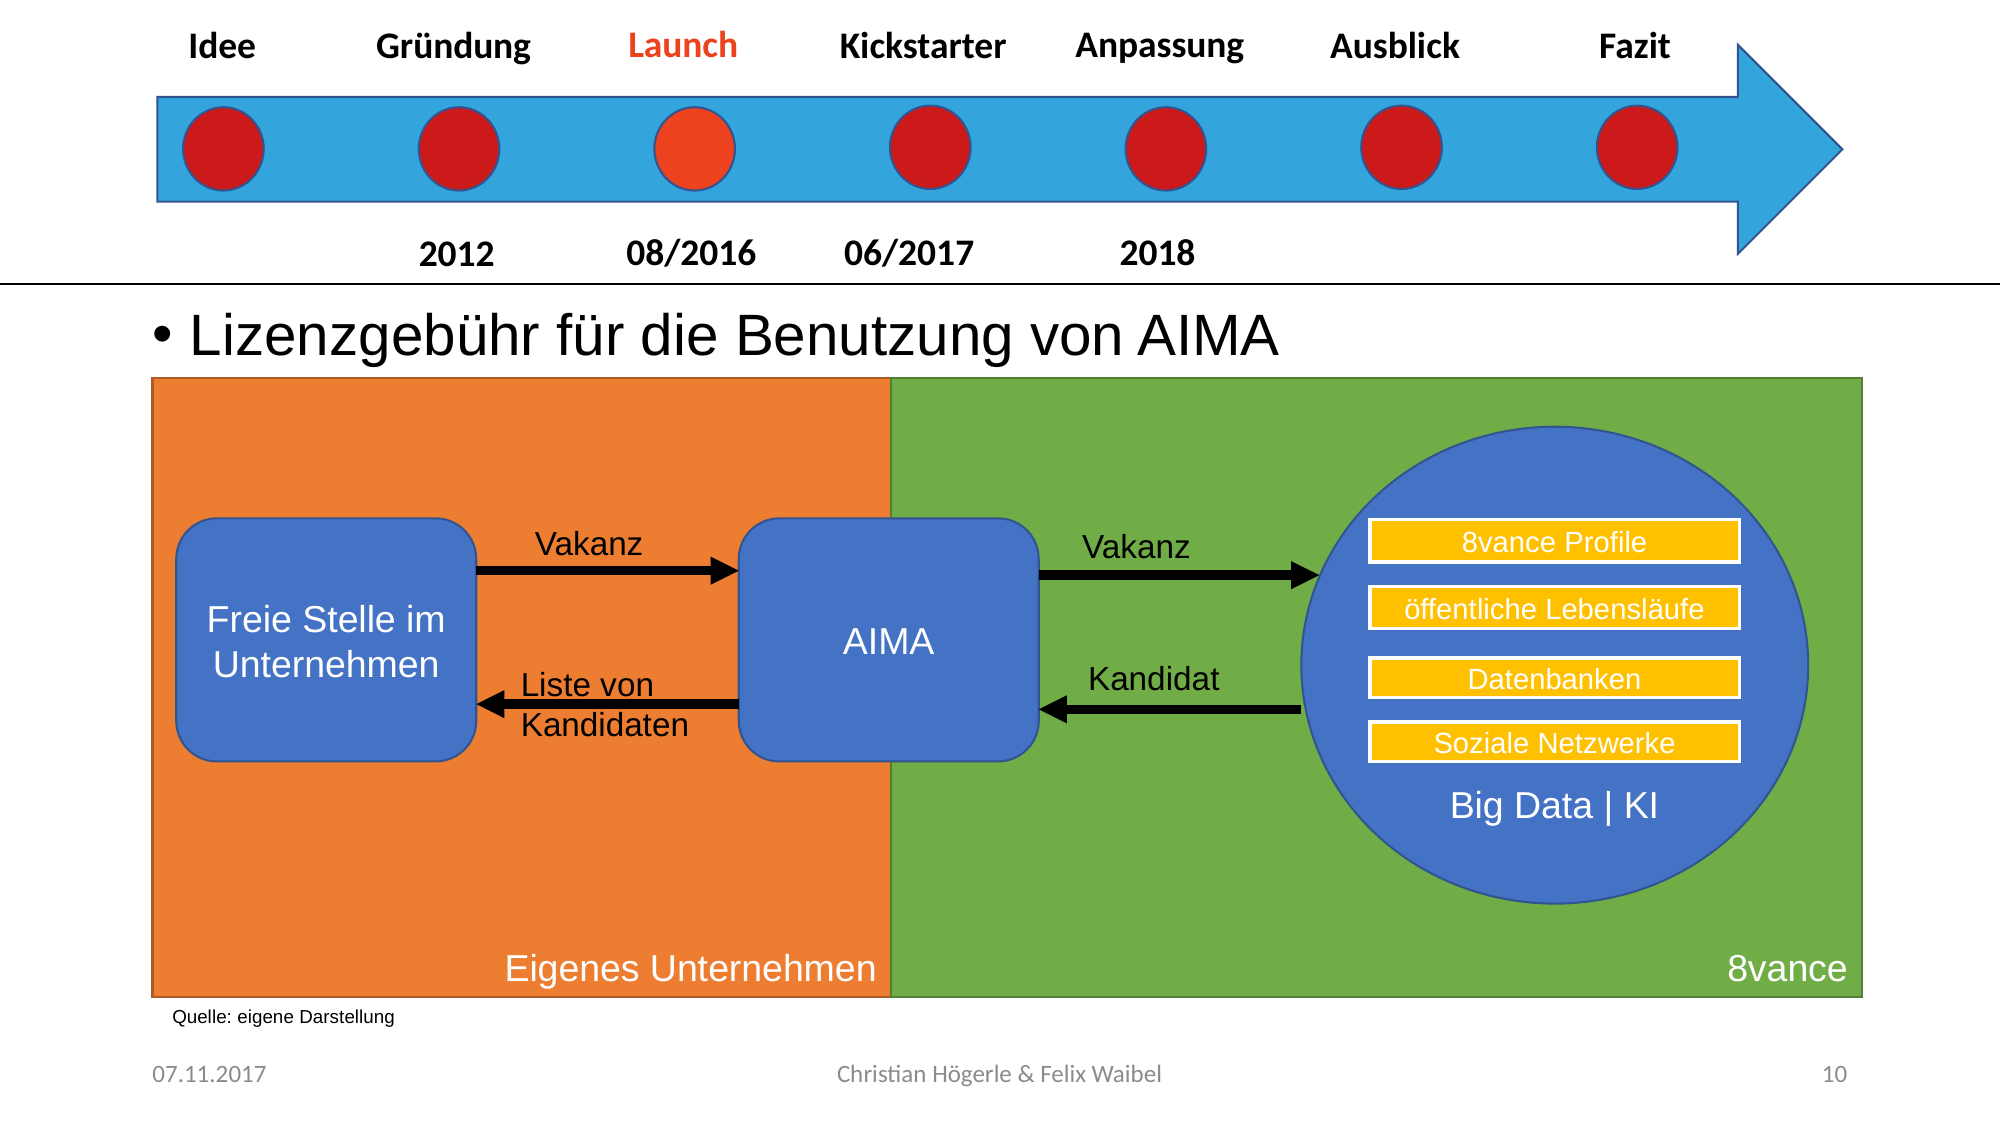

Anpassung
Launch
Idee
Gründung
Kickstarter
Ausblick
Fazit

08/2016
06/2017
2018
2012
Lizenzgebühr für die Benutzung von AIMA
Eigenes Unternehmen
8vance
Big Data | KI
Vakanz
Freie Stelle im Unternehmen
AIMA
Vakanz
8vance Profile
öffentliche Lebensläufe
Kandidat
Liste von Kandidaten
Datenbanken
Soziale Netzwerke
Quelle: eigene Darstellung
07.11.2017
Christian Högerle & Felix Waibel
10